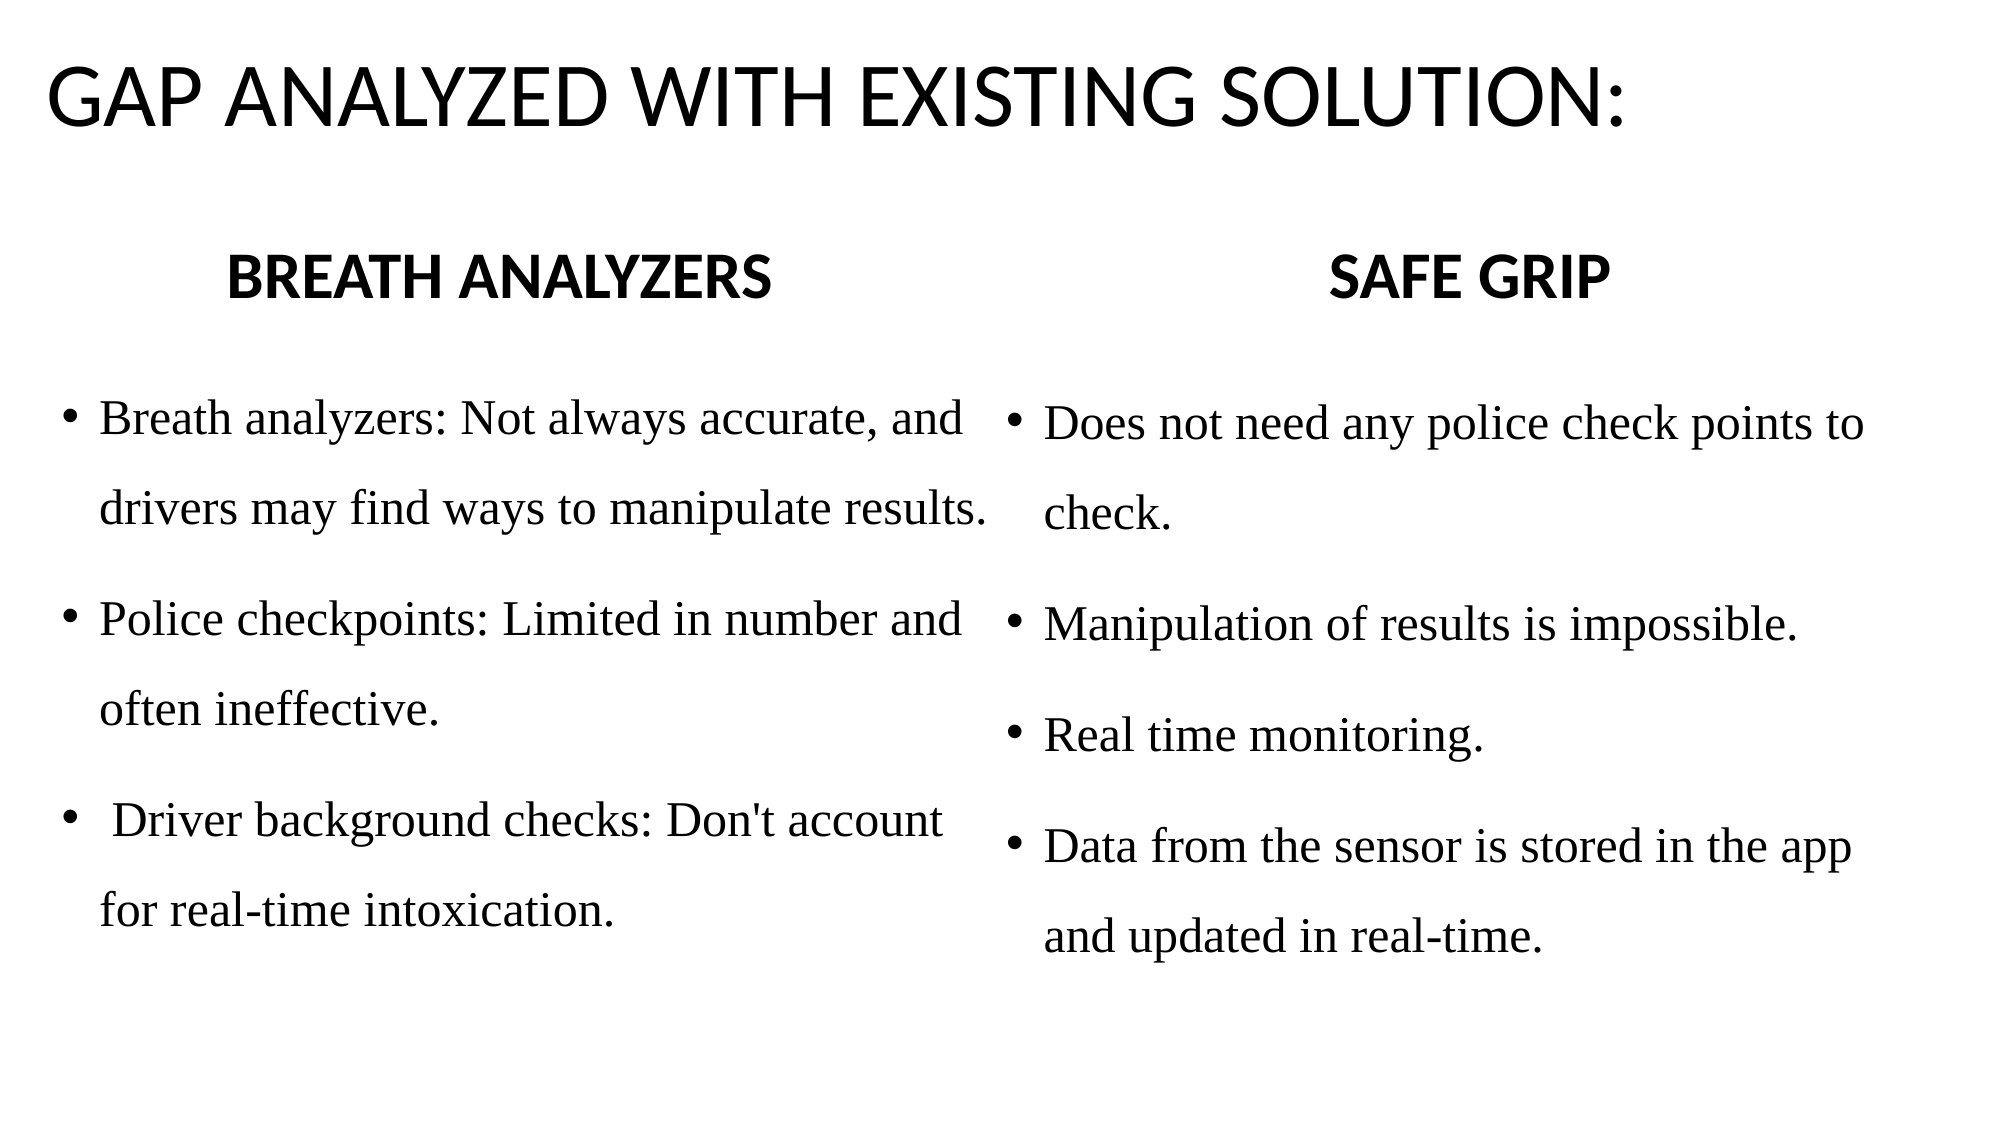

# GAP ANALYZED WITH EXISTING SOLUTION:
BREATH ANALYZERS
SAFE GRIP

Breath analyzers: Not always accurate, and drivers may find ways to manipulate results.
Police checkpoints: Limited in number and often ineffective.
 Driver background checks: Don't account for real-time intoxication.

Does not need any police check points to check.
Manipulation of results is impossible.
Real time monitoring.
Data from the sensor is stored in the app and updated in real-time.